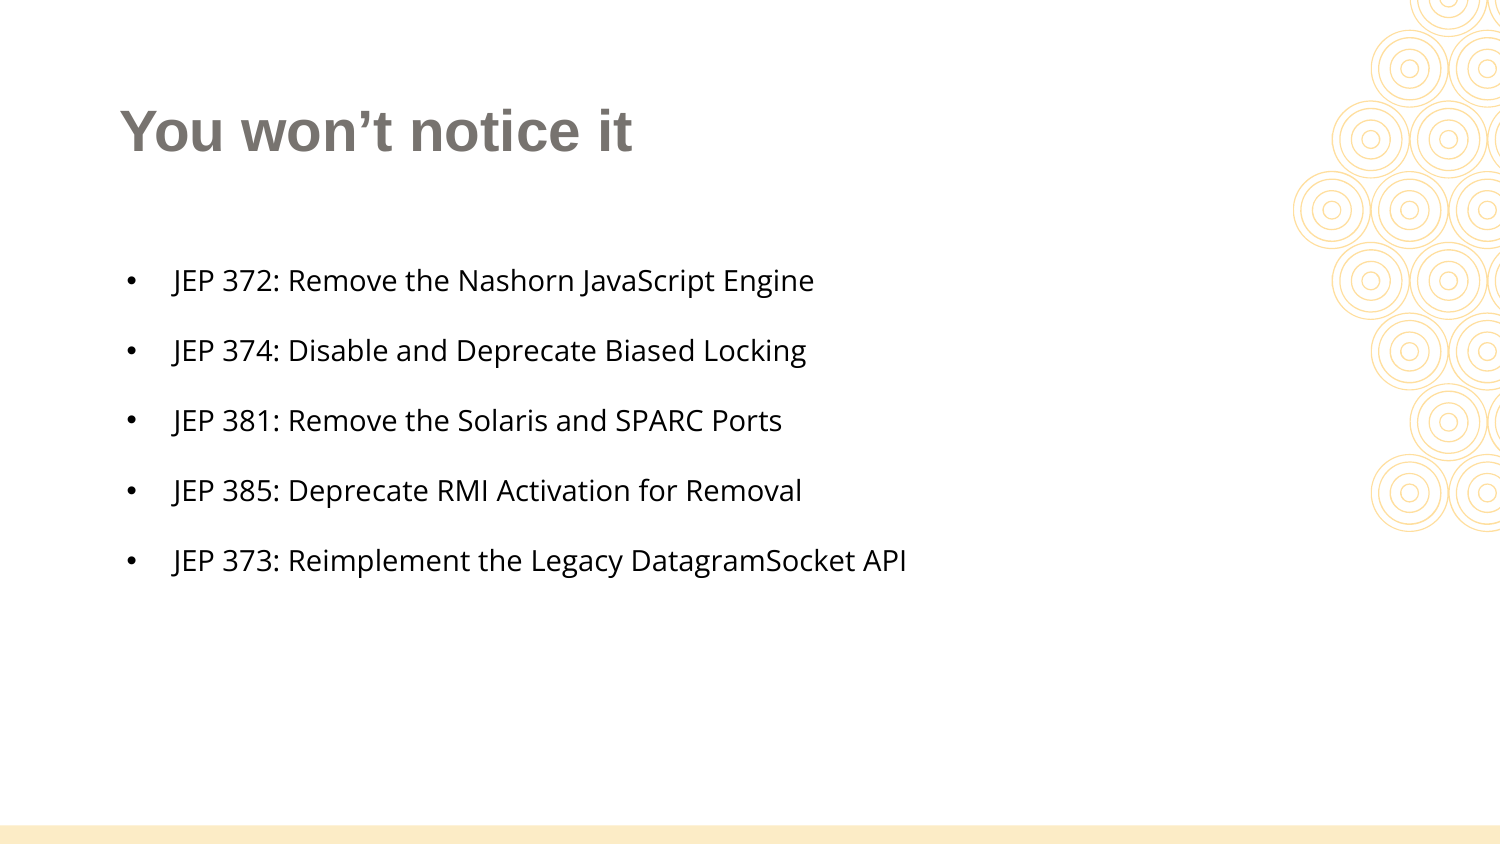

You won’t notice it

JEP 372: Remove the Nashorn JavaScript Engine

JEP 374: Disable and Deprecate Biased Locking

JEP 381: Remove the Solaris and SPARC Ports

JEP 385: Deprecate RMI Activation for Removal

JEP 373: Reimplement the Legacy DatagramSocket API